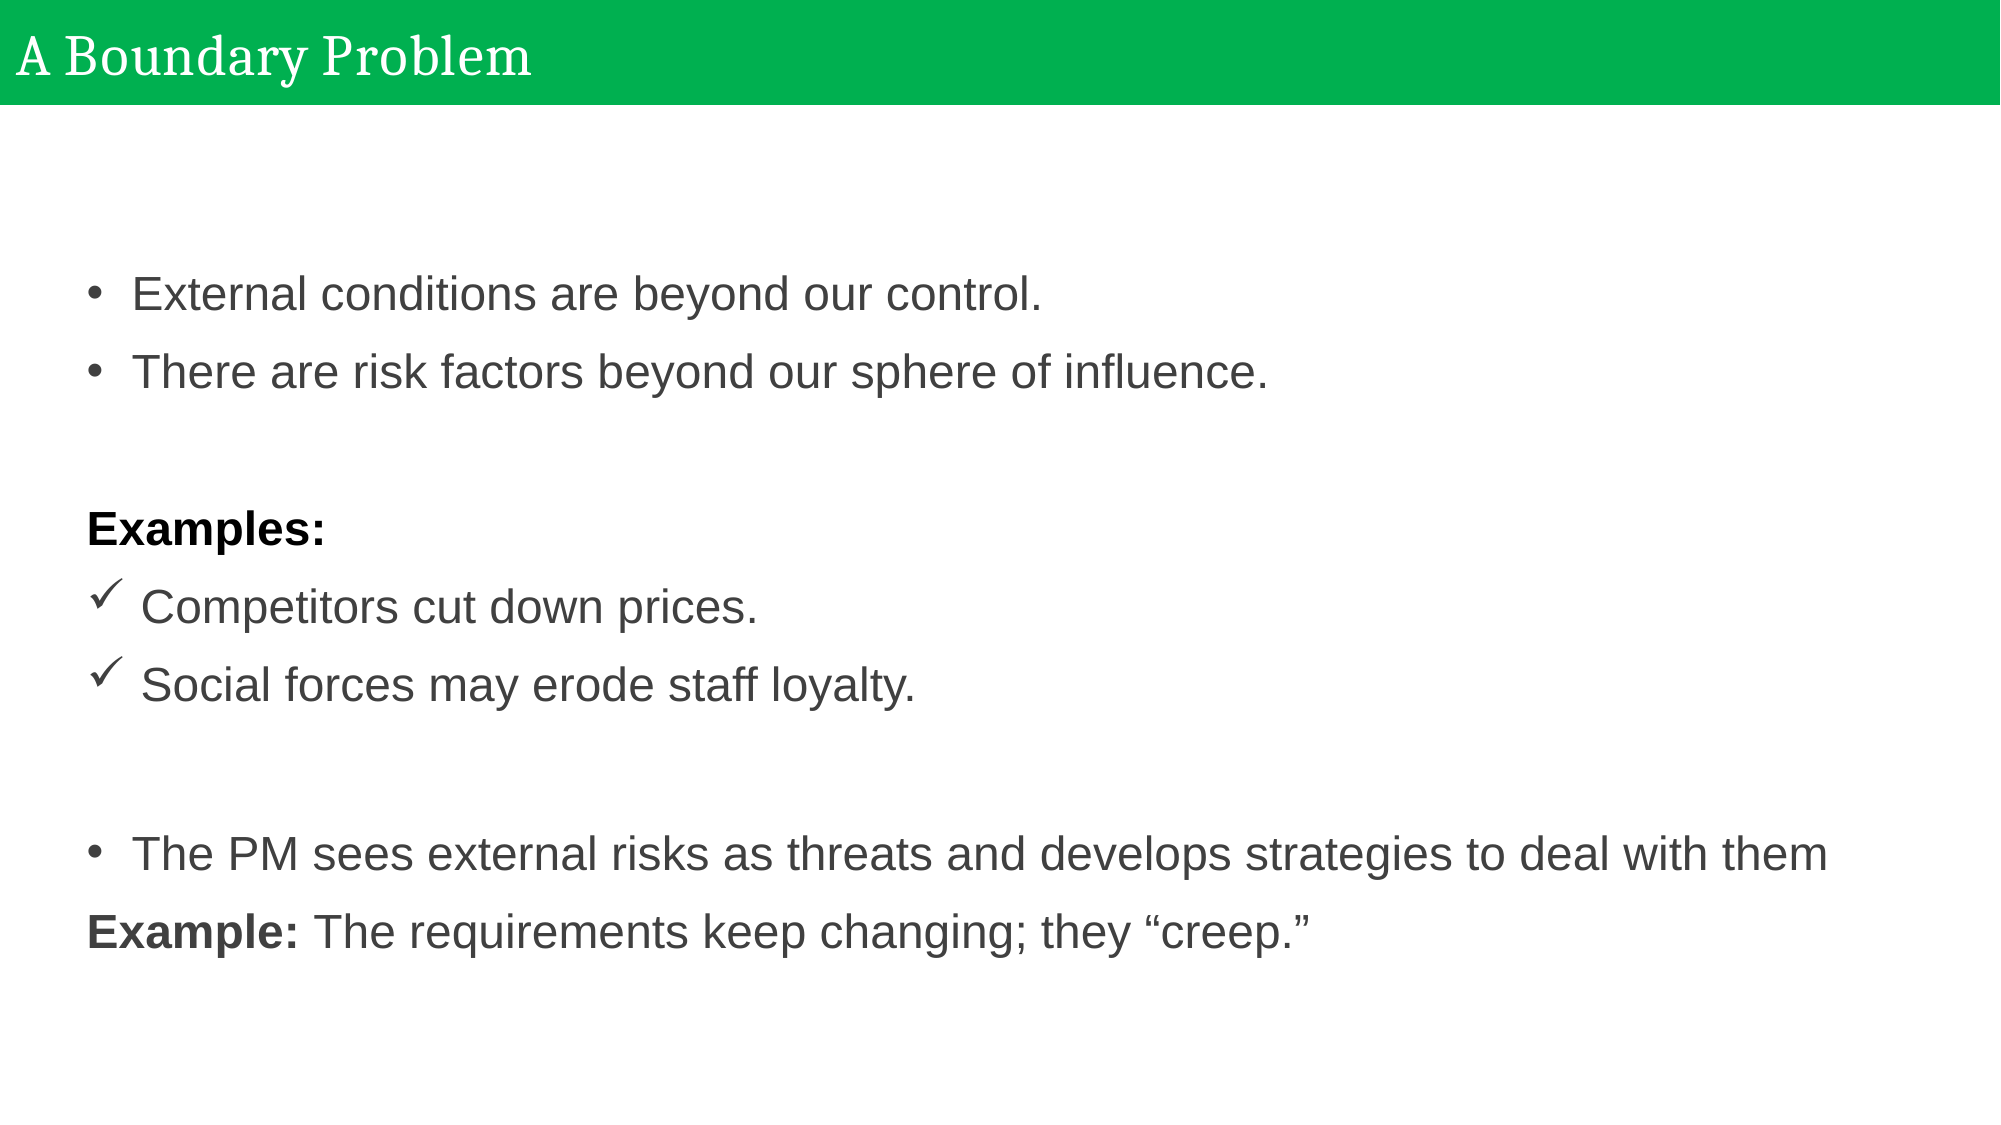

# A Boundary Problem
External conditions are beyond our control.
There are risk factors beyond our sphere of influence.

Examples:
Competitors cut down prices.
Social forces may erode staff loyalty.

The PM sees external risks as threats and develops strategies to deal with them
Example: The requirements keep changing; they “creep.”